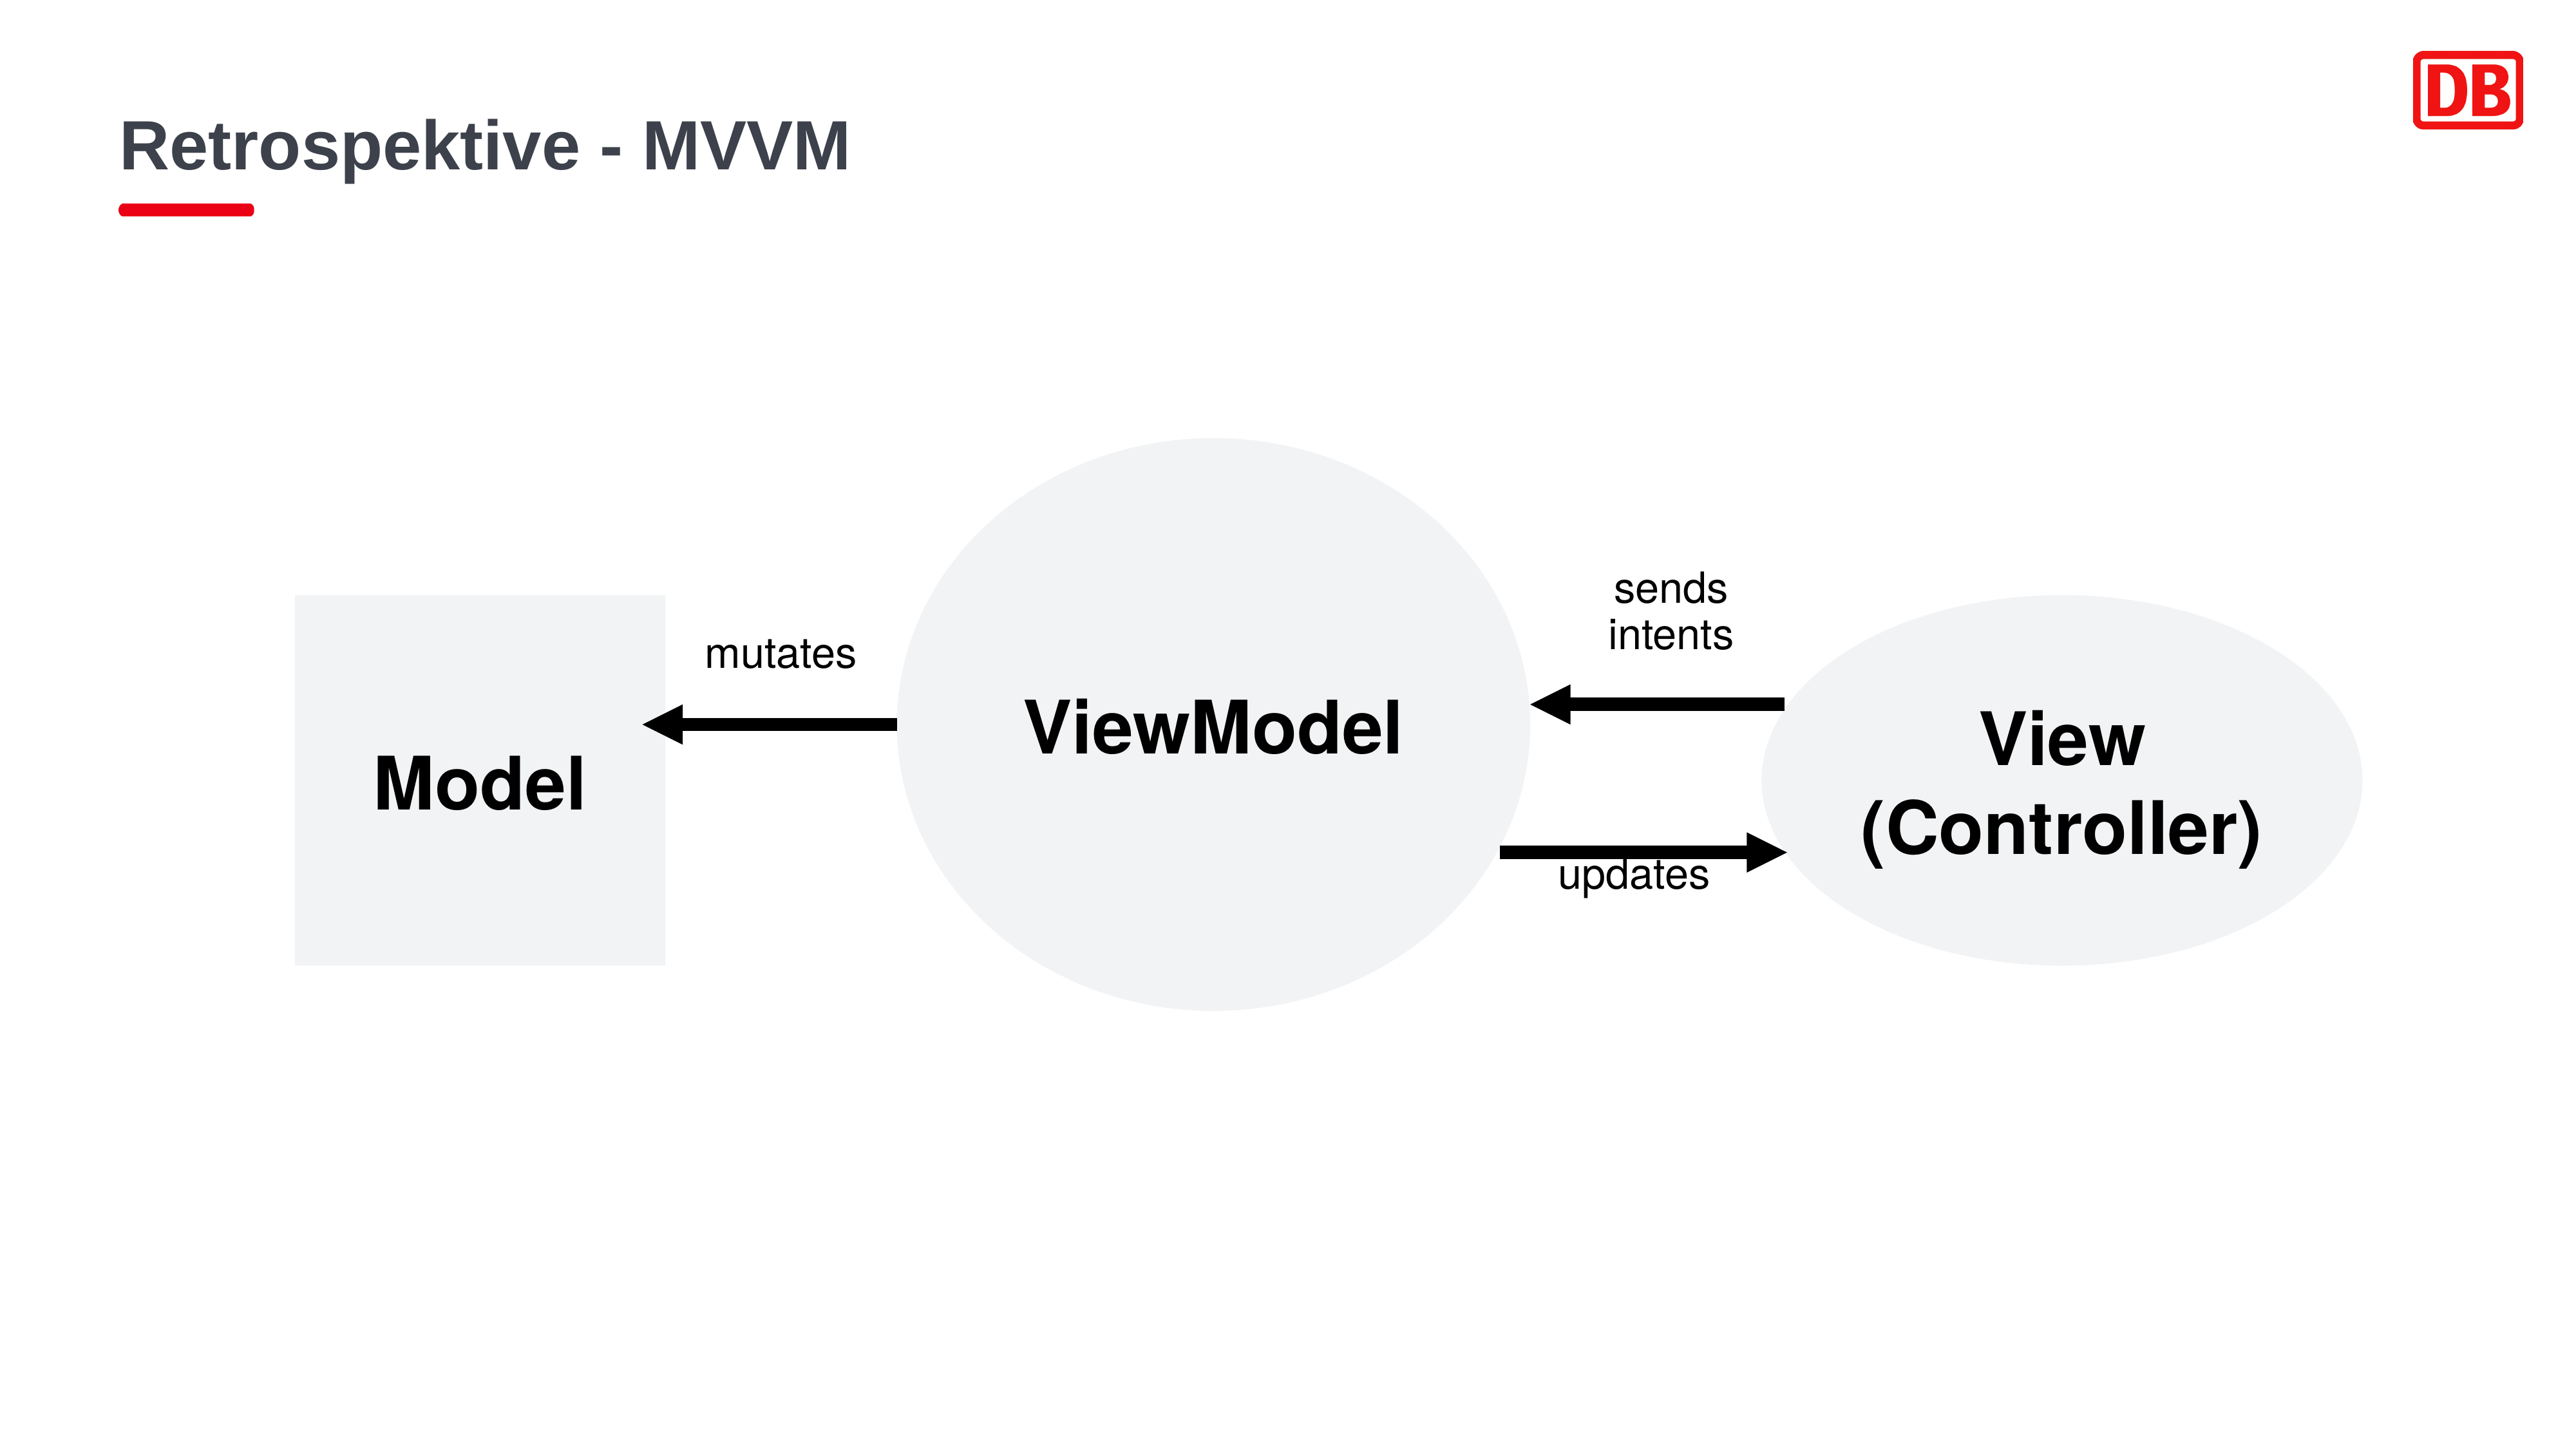

Retrospektive - MVVM
ViewModel
sends intents
Model
mutates
View
(Controller)
updates